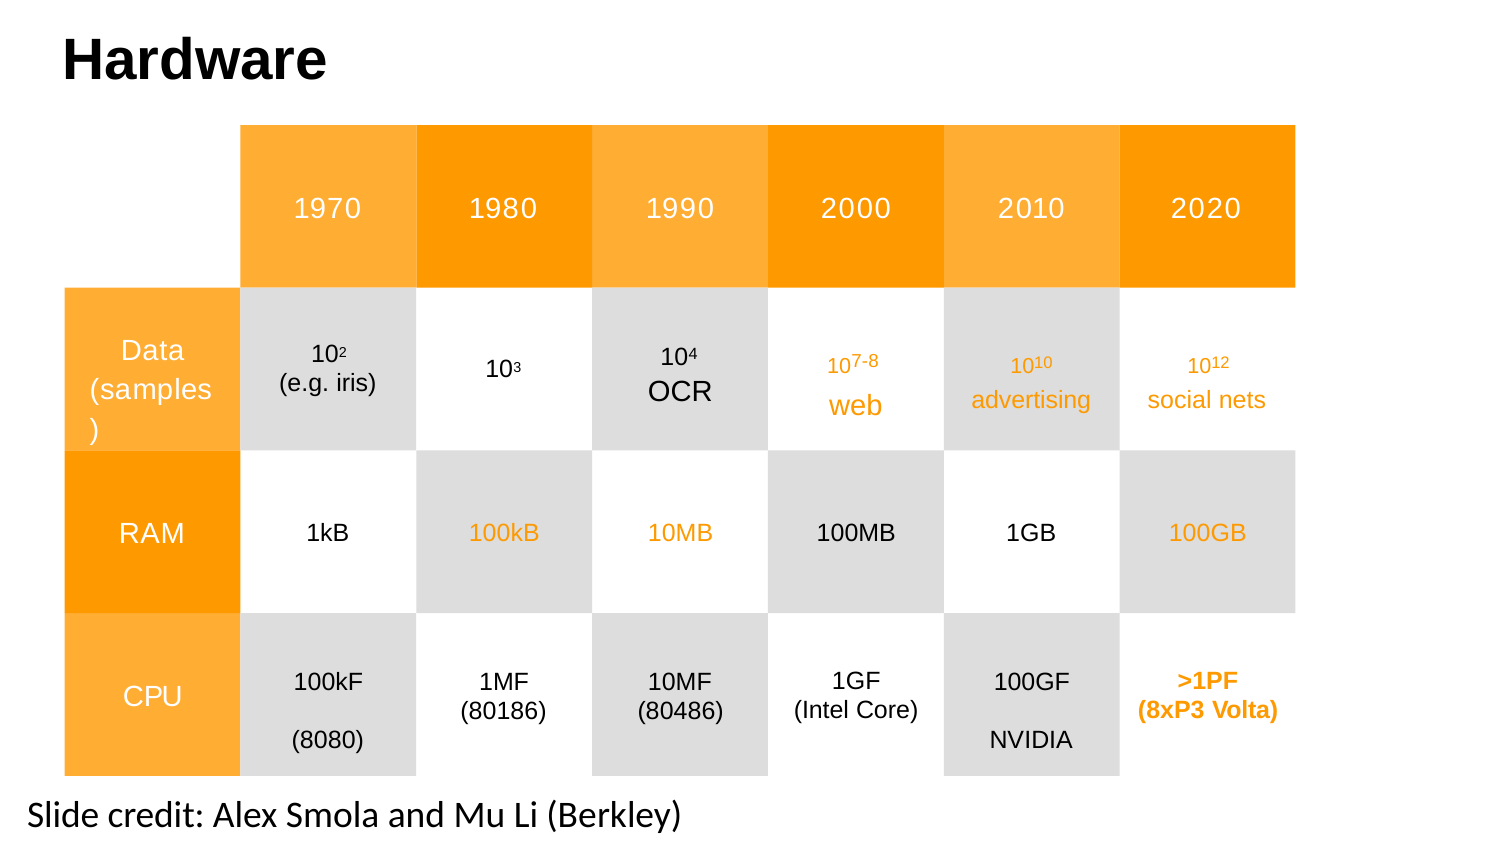

# Hardware

1970
1980
1990
2000
2010
2020
107-8
web
1010
advertising
1012
social nets
Data  (samples)
102
(e.g. iris)
104
OCR
103
RAM
1kB
100kB
10MB
100MB
1GB
100GB
100kF  (8080)
1MF  (80186)
10MF  (80486)
1GF
(Intel Core)
100GF  NVIDIA
>1PF
(8xP3 Volta)
CPU
Slide credit: Alex Smola and Mu Li (Berkley)